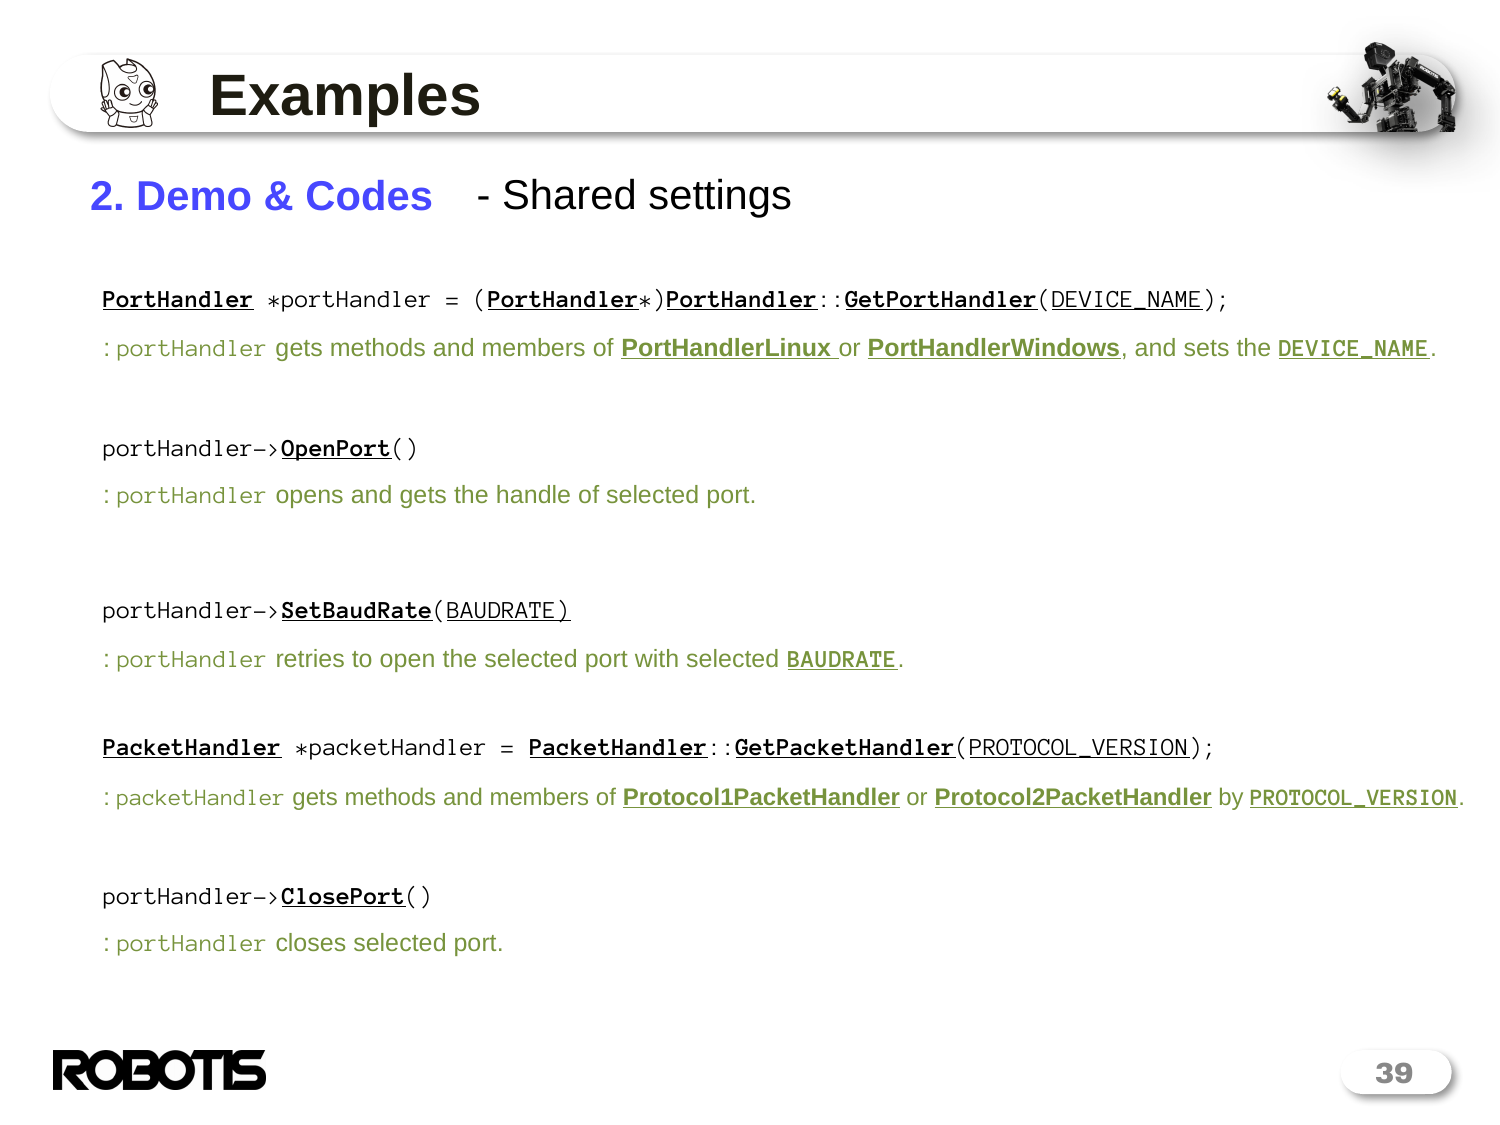

# Examples
2. Demo & Codes
- Shared settings
PortHandler *portHandler = (PortHandler*)PortHandler::GetPortHandler(DEVICE_NAME);
: portHandler gets methods and members of PortHandlerLinux or PortHandlerWindows, and sets the DEVICE_NAME.
portHandler->OpenPort()
: portHandler opens and gets the handle of selected port.
portHandler->SetBaudRate(BAUDRATE)
: portHandler retries to open the selected port with selected BAUDRATE.
PacketHandler *packetHandler = PacketHandler::GetPacketHandler(PROTOCOL_VERSION);
: packetHandler gets methods and members of Protocol1PacketHandler or Protocol2PacketHandler by PROTOCOL_VERSION.
portHandler->ClosePort()
: portHandler closes selected port.
39